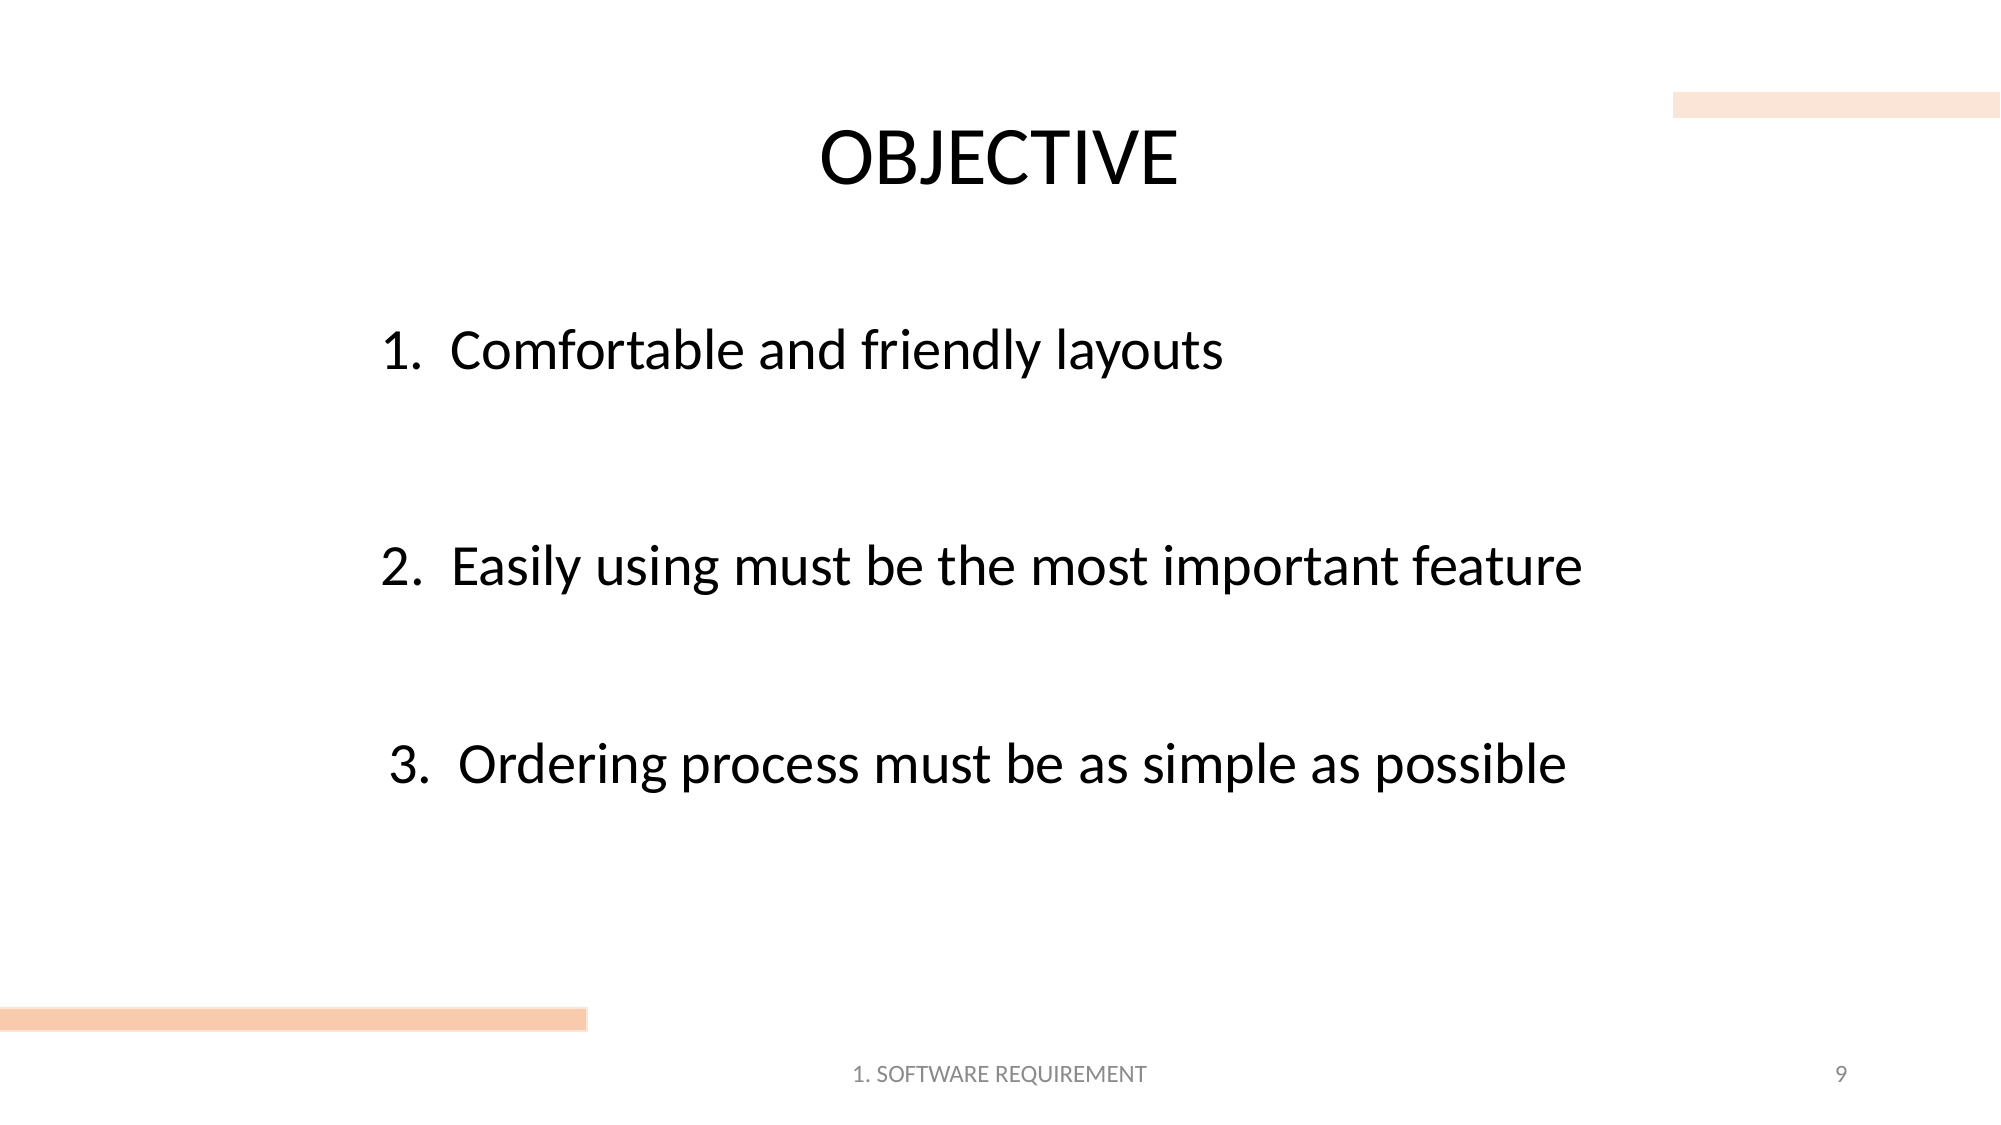

OBJECTIVE

1.  Comfortable and friendly layouts
2.  Easily using must be the most important feature
3.  Ordering process must be as simple as possible

1. SOFTWARE REQUIREMENT
9